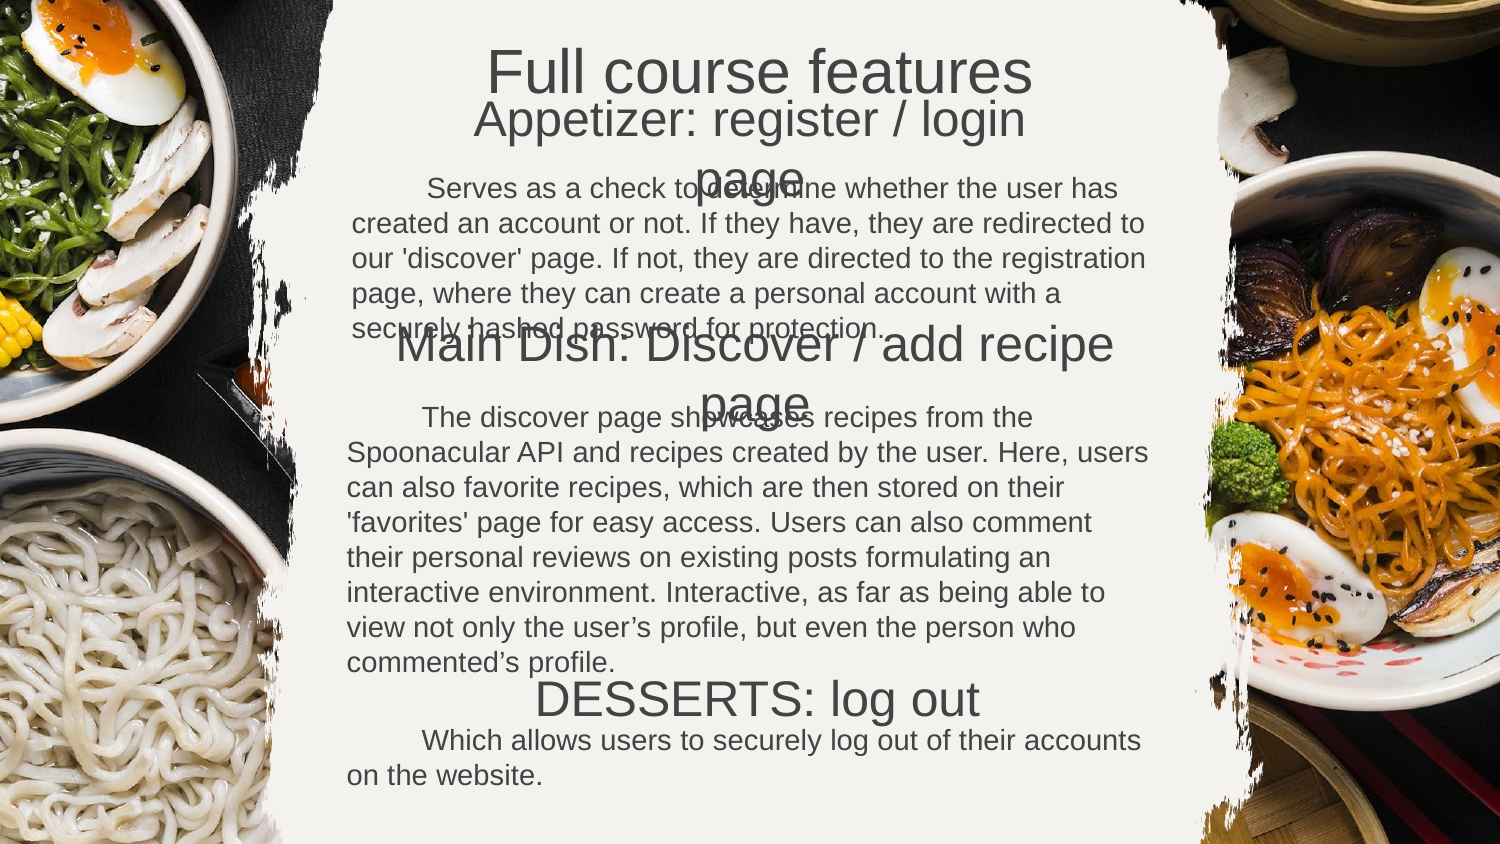

Full course features
Appetizer: register / login page
Serves as a check to determine whether the user has created an account or not. If they have, they are redirected to our 'discover' page. If not, they are directed to the registration page, where they can create a personal account with a securely hashed password for protection.
Main Dish: Discover / add recipe page
The discover page showcases recipes from the Spoonacular API and recipes created by the user. Here, users can also favorite recipes, which are then stored on their 'favorites' page for easy access. Users can also comment their personal reviews on existing posts formulating an interactive environment. Interactive, as far as being able to view not only the user’s profile, but even the person who commented’s profile.
DESSERTS: log out
Which allows users to securely log out of their accounts on the website.